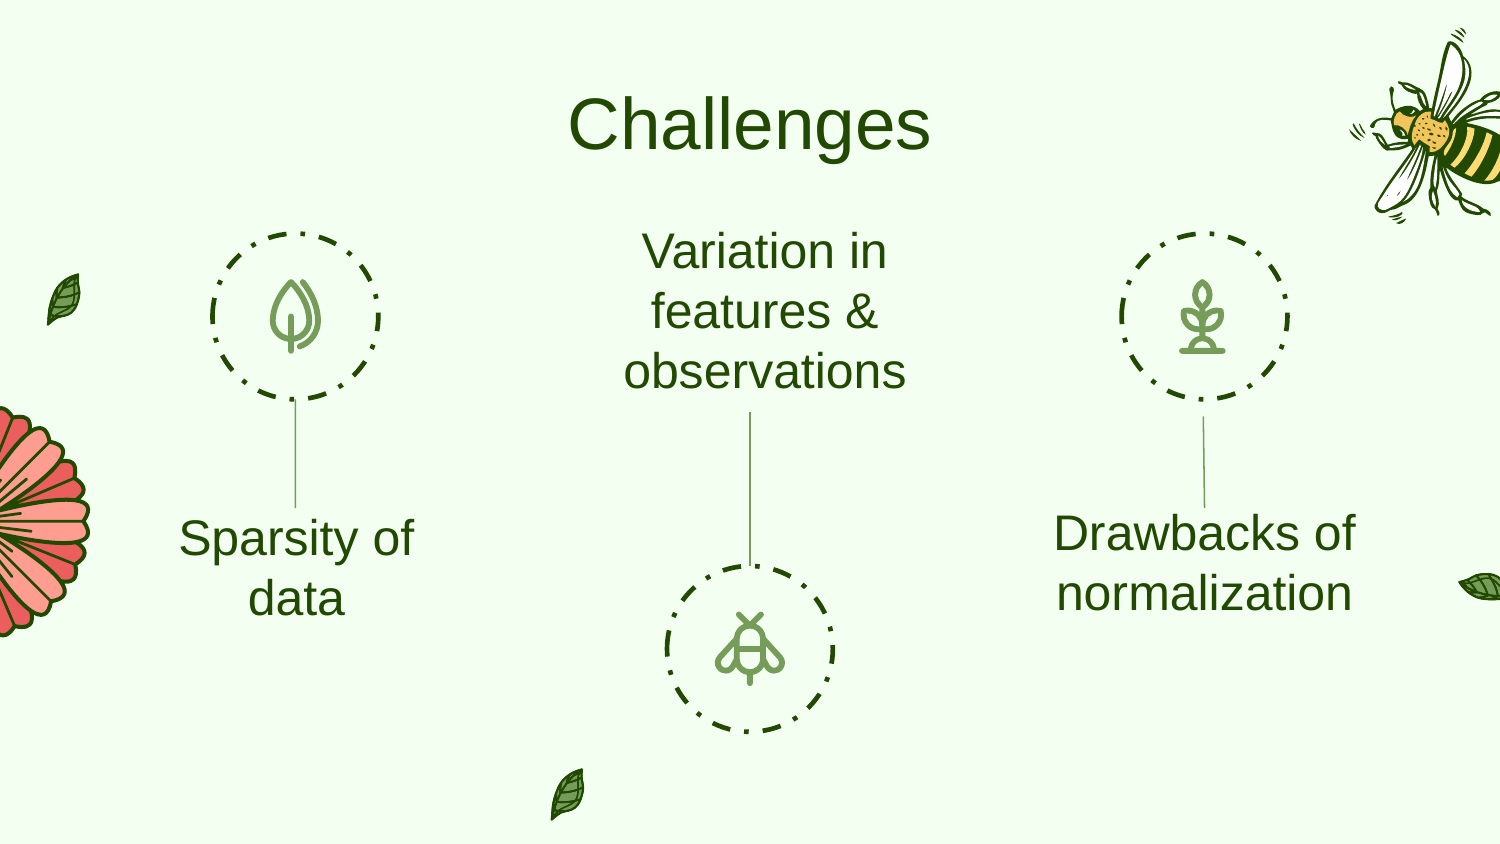

# Challenges

Variation in features & observations

Drawbacks of normalization

Sparsity of data